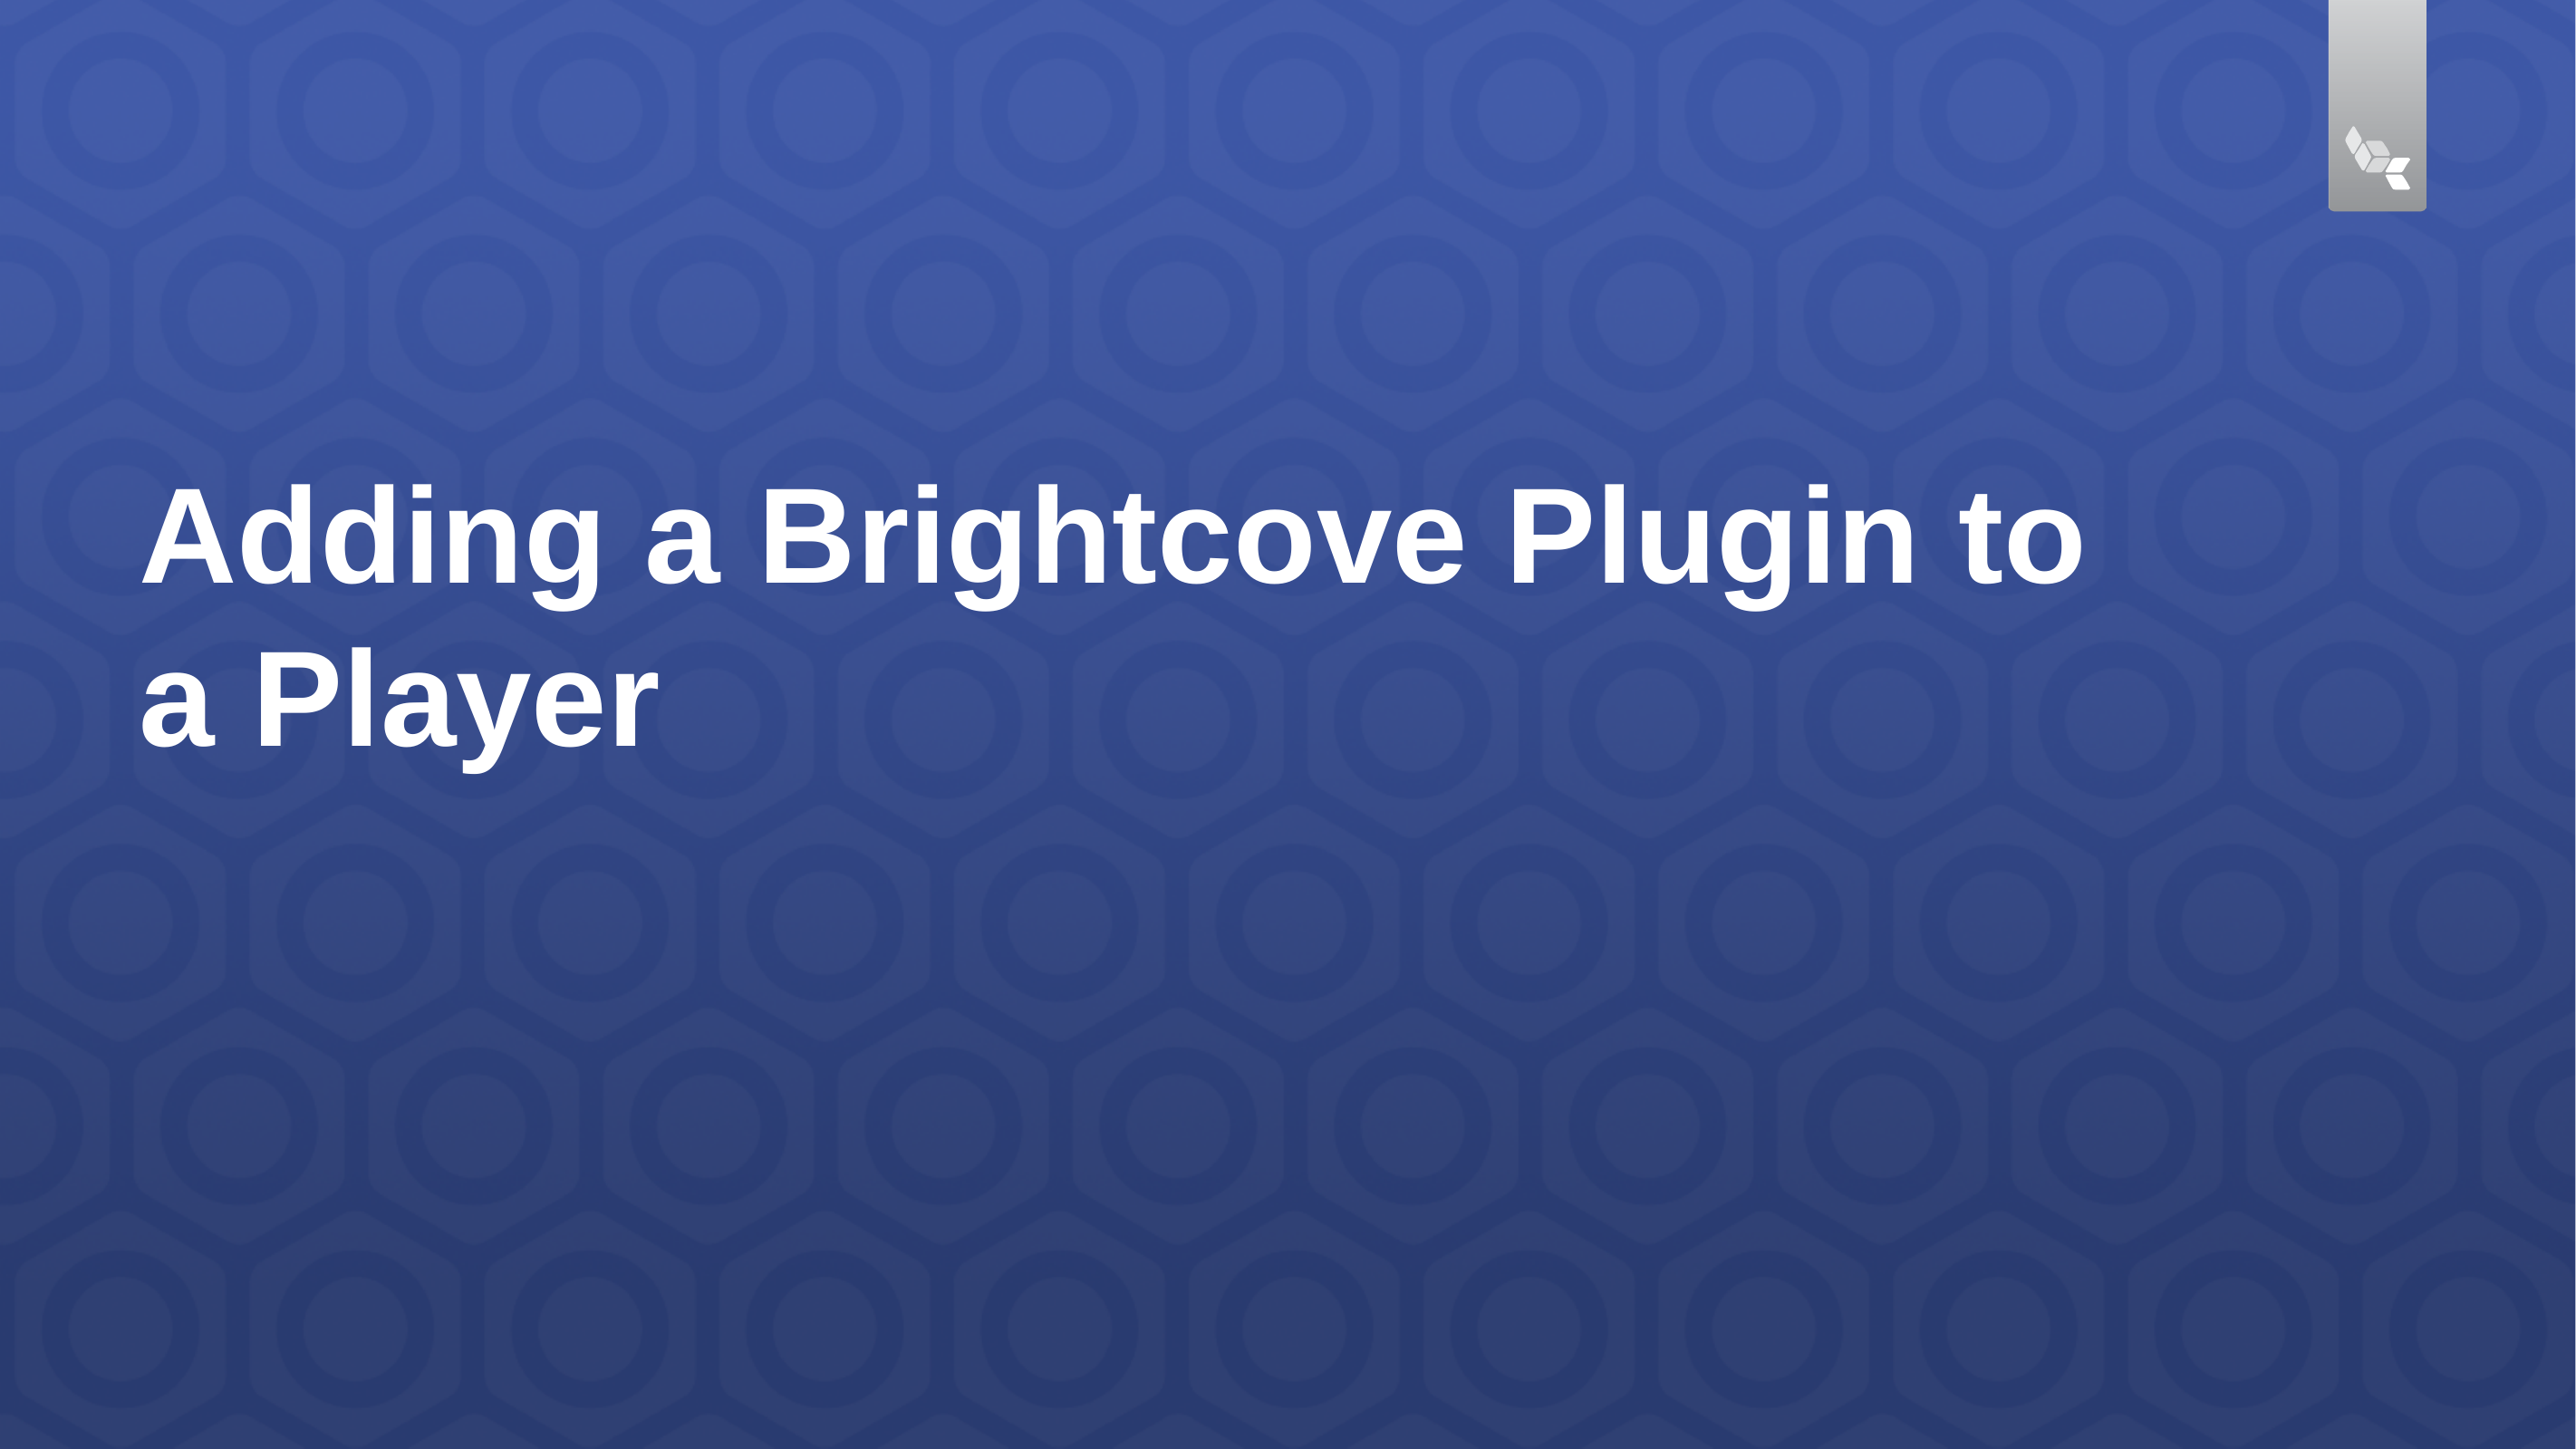

# Adding a Brightcove Plugin to a Player